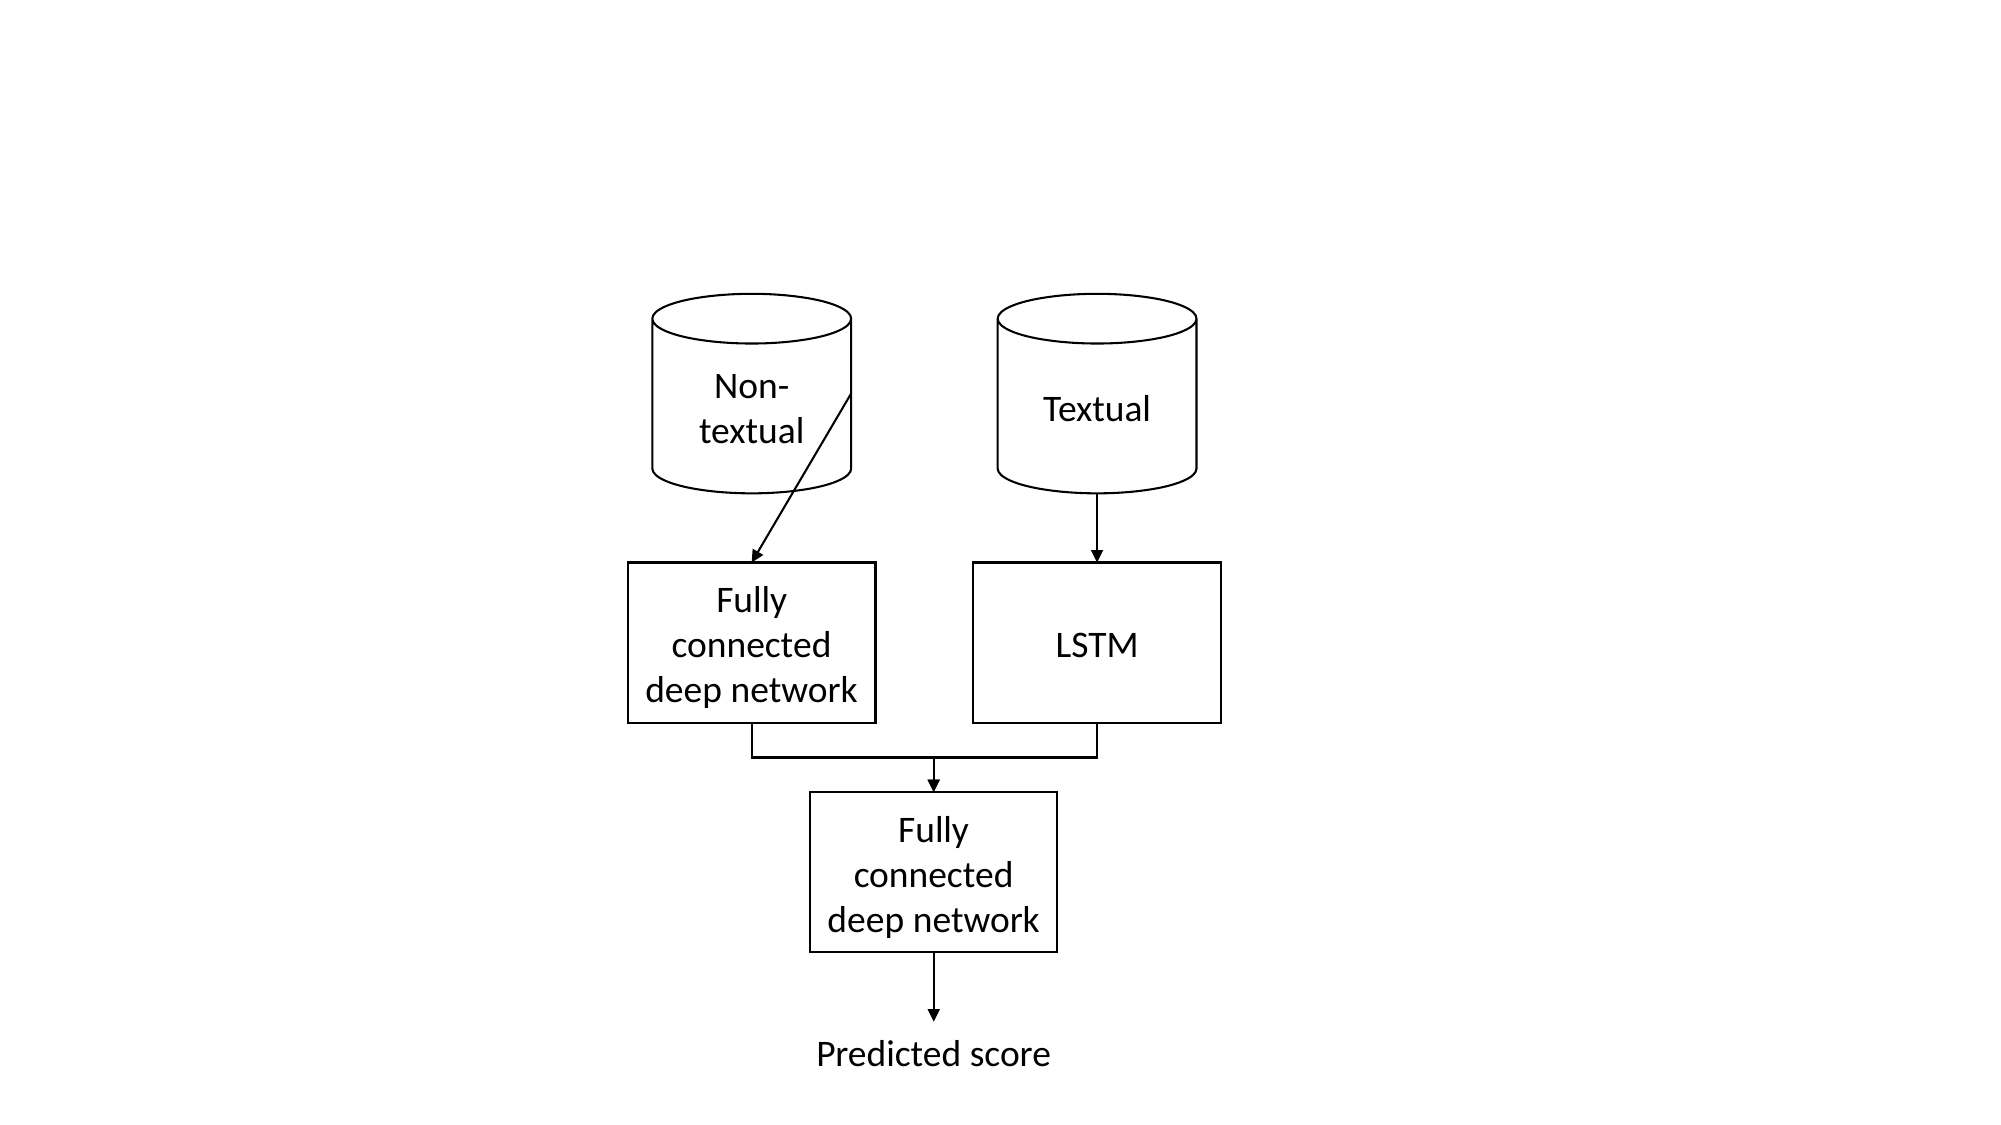

Non-textual
Textual
Fully connected deep network
LSTM
Fully connected deep network
Predicted score